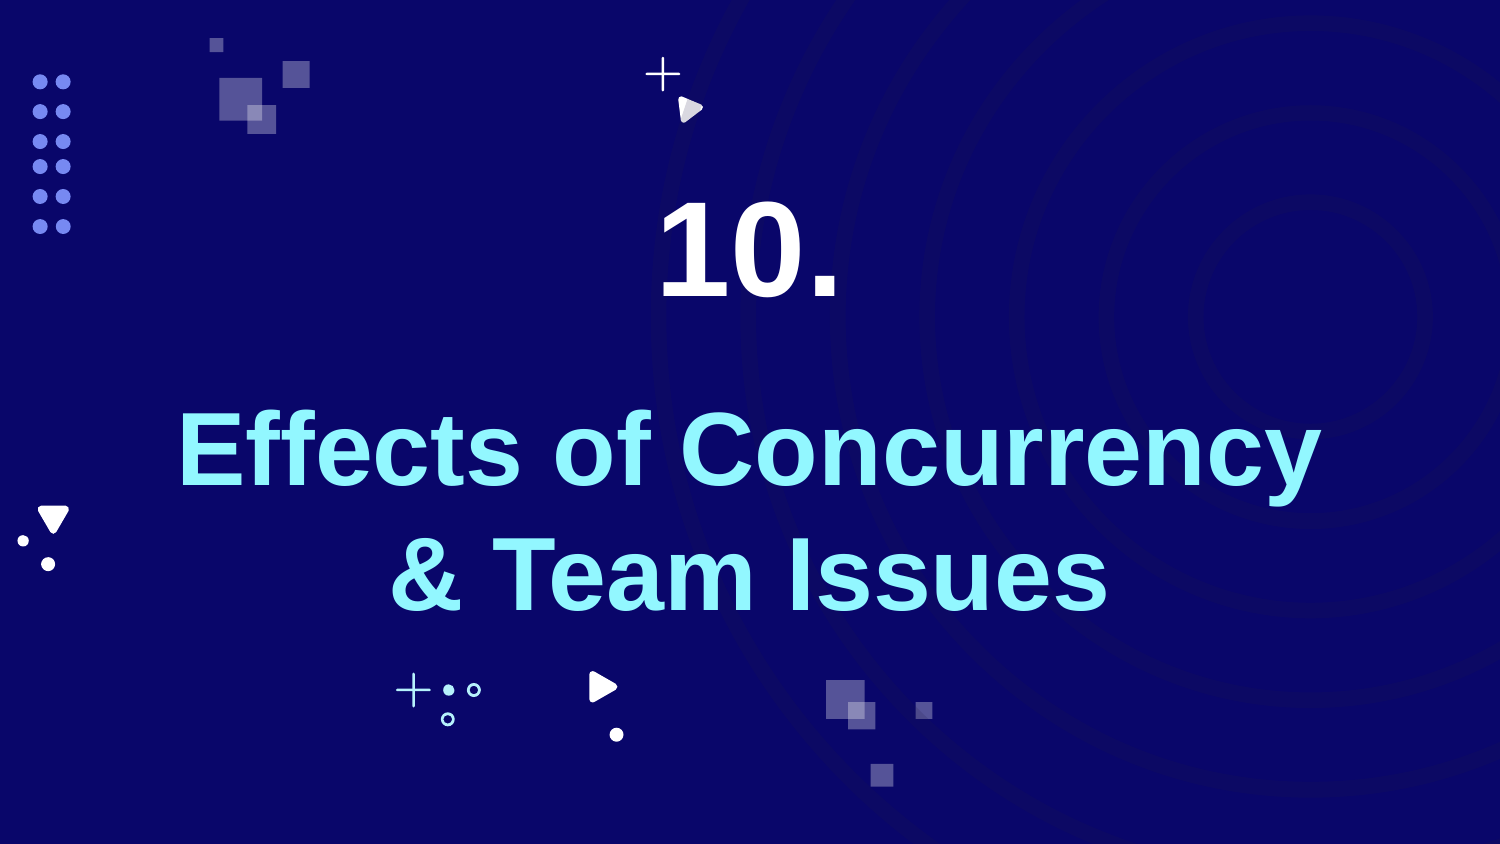

10.
# Effects of Concurrency & Team Issues